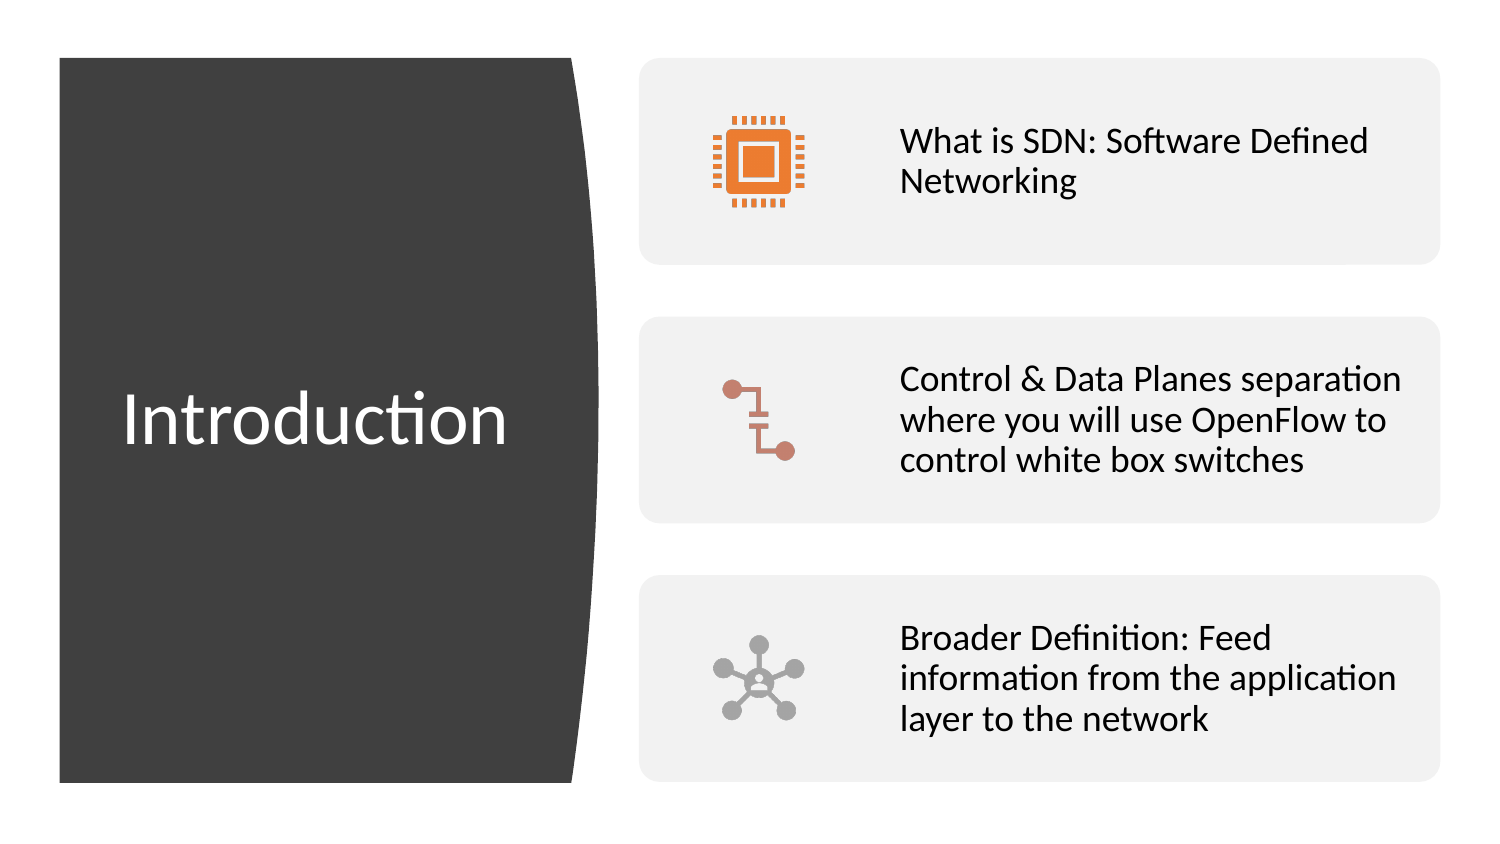

What is SDN: Software Defined Networking
Control & Data Planes separation where you will use OpenFlow to control white box switches
Broader Definition: Feed information from the application layer to the network
# Introduction